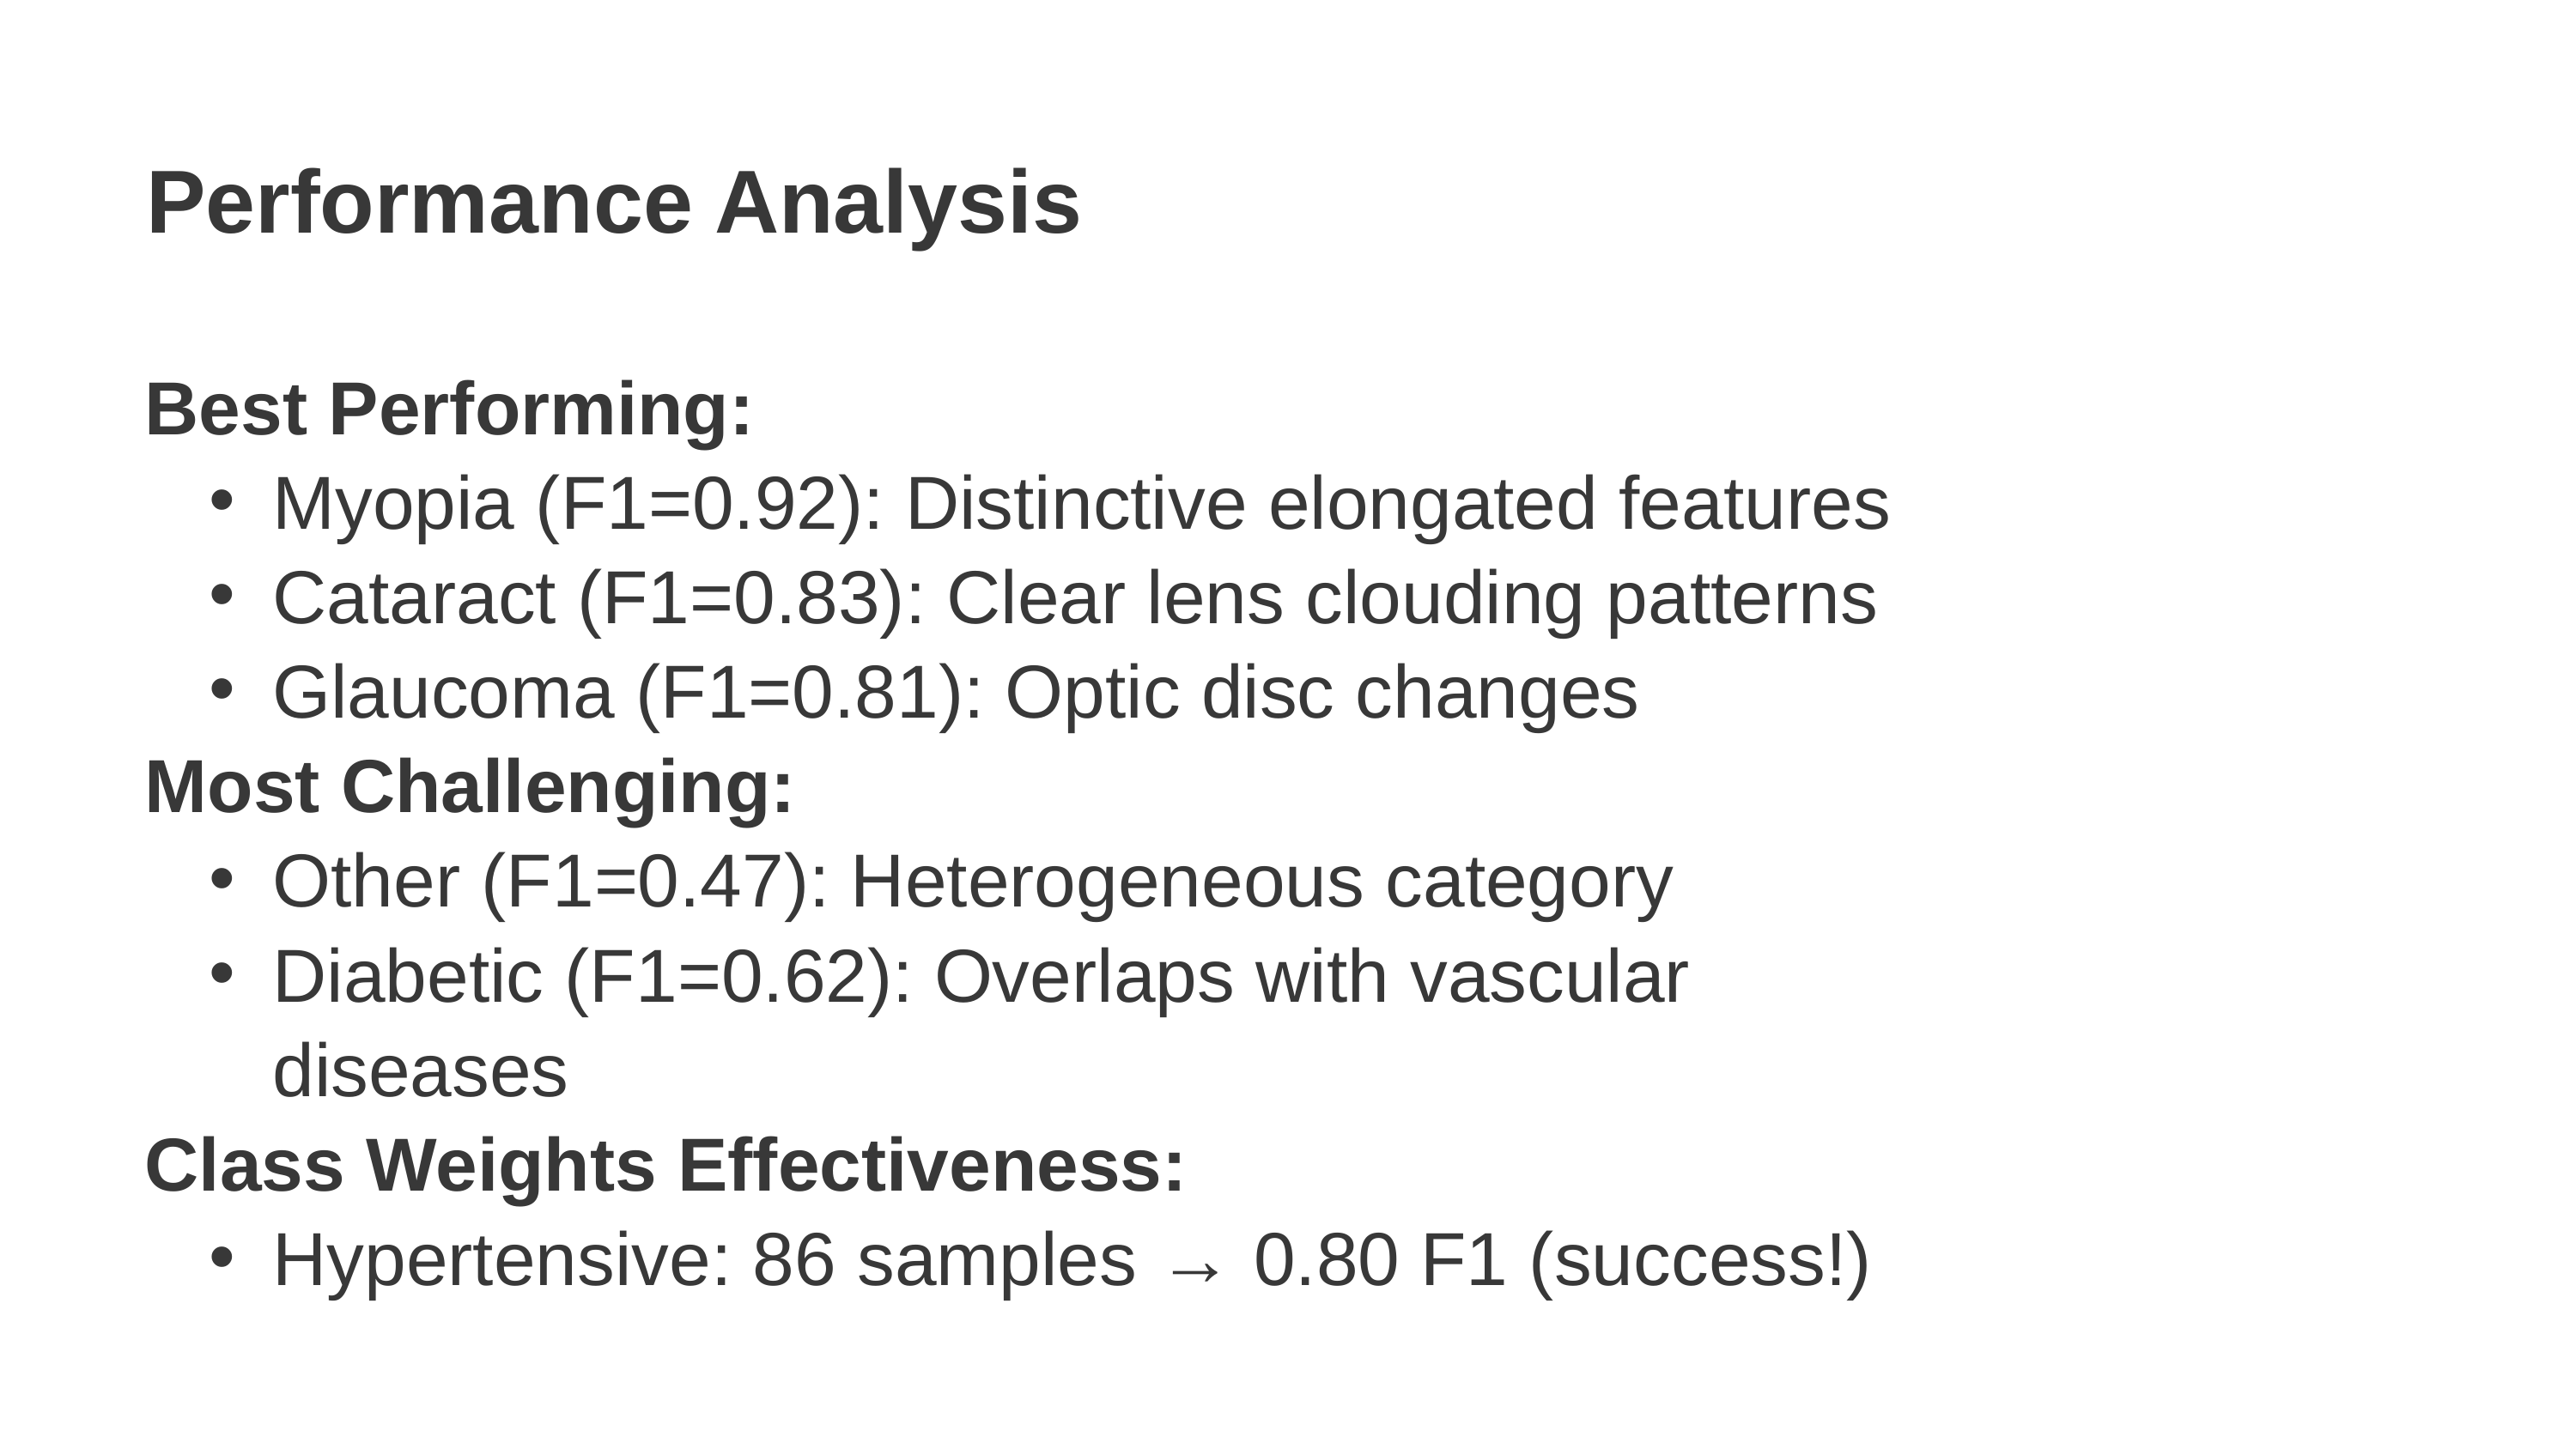

Performance Analysis
Best Performing:
Myopia (F1=0.92): Distinctive elongated features
Cataract (F1=0.83): Clear lens clouding patterns
Glaucoma (F1=0.81): Optic disc changes
Most Challenging:
Other (F1=0.47): Heterogeneous category
Diabetic (F1=0.62): Overlaps with vascular diseases
Class Weights Effectiveness:
Hypertensive: 86 samples → 0.80 F1 (success!)